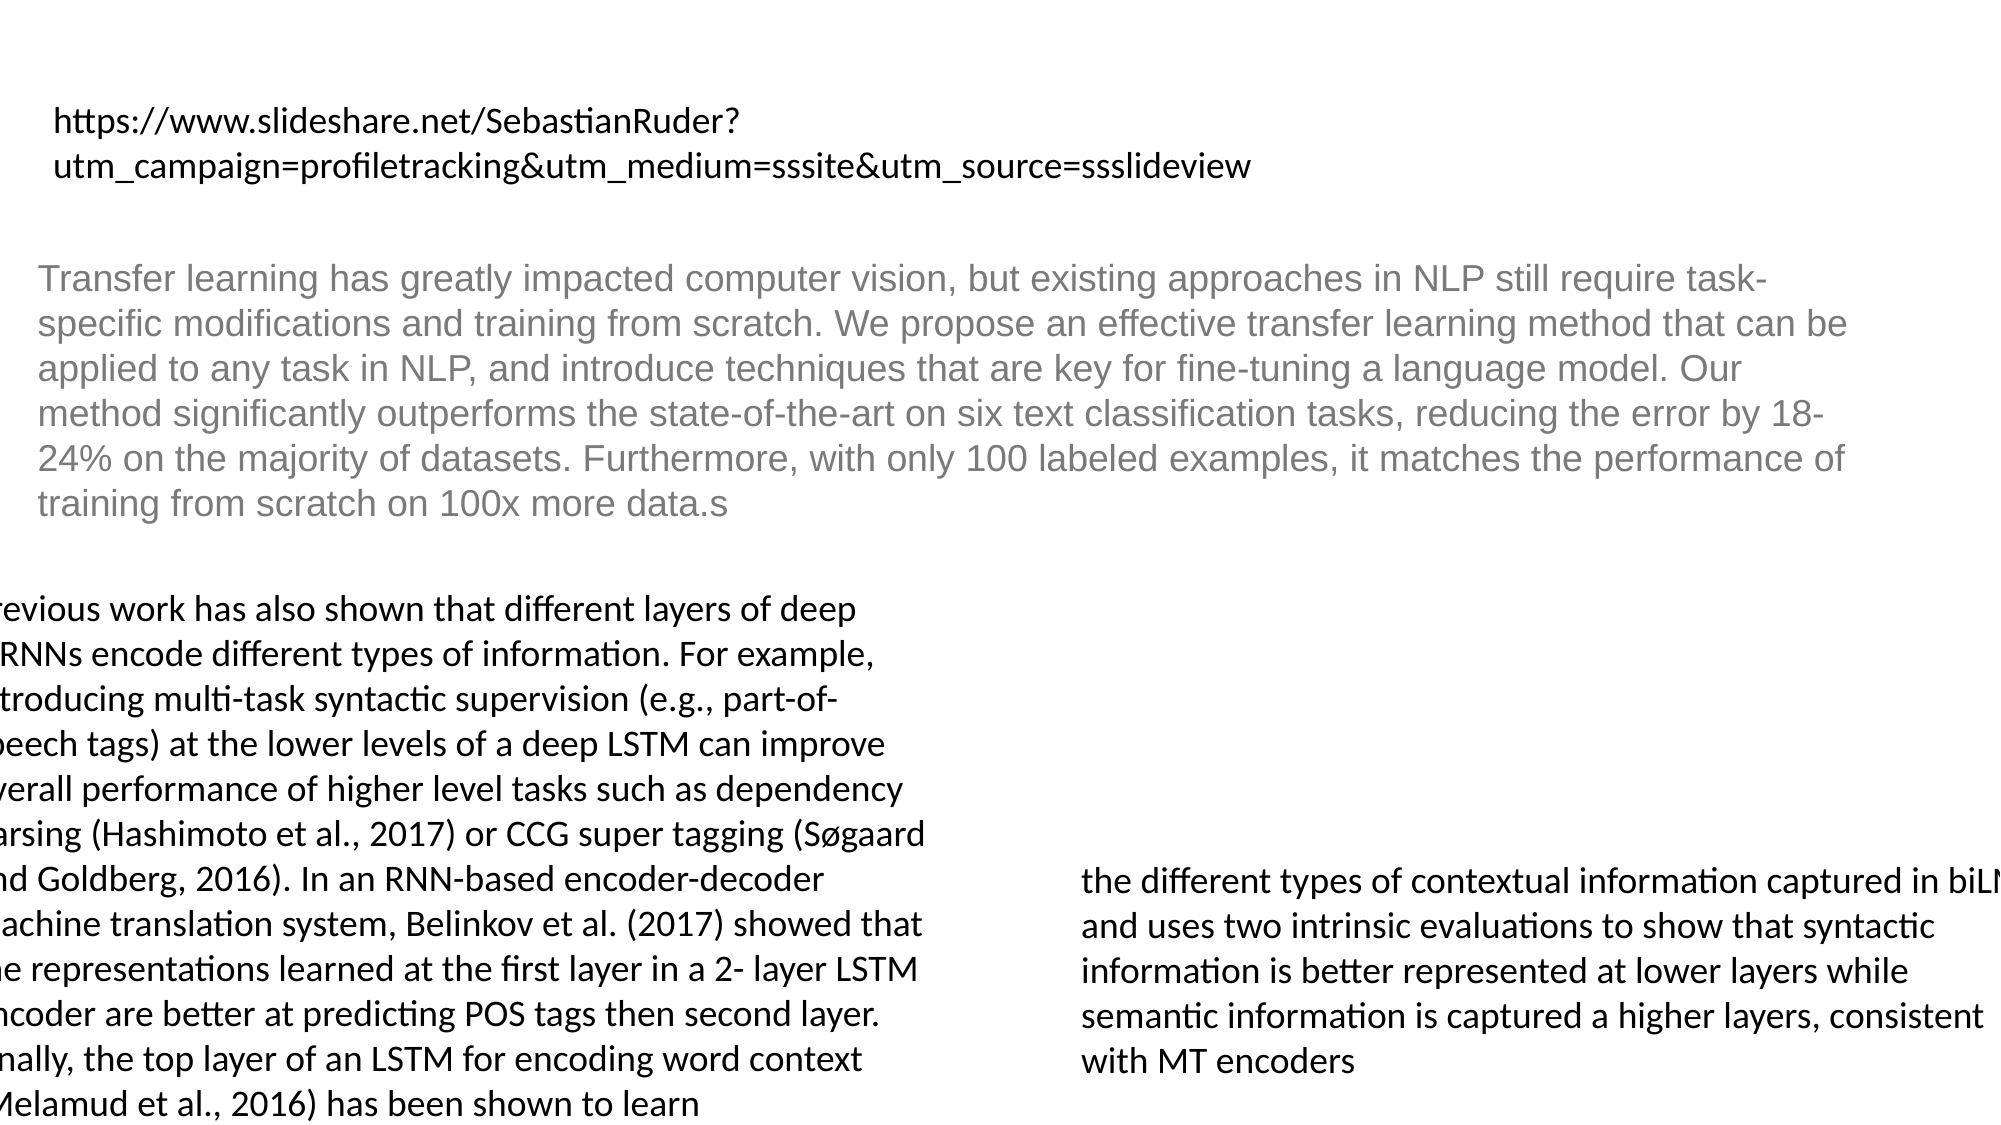

https://www.slideshare.net/SebastianRuder?utm_campaign=profiletracking&utm_medium=sssite&utm_source=ssslideview
Transfer learning has greatly impacted computer vision, but existing approaches in NLP still require task-specific modifications and training from scratch. We propose an effective transfer learning method that can be applied to any task in NLP, and introduce techniques that are key for fine-tuning a language model. Our method significantly outperforms the state-of-the-art on six text classification tasks, reducing the error by 18-24% on the majority of datasets. Furthermore, with only 100 labeled examples, it matches the performance of training from scratch on 100x more data.s
Previous work has also shown that different layers of deep biRNNs encode different types of information. For example, introducing multi-task syntactic supervision (e.g., part-of-speech tags) at the lower levels of a deep LSTM can improve overall performance of higher level tasks such as dependency parsing (Hashimoto et al., 2017) or CCG super tagging (Søgaard and Goldberg, 2016). In an RNN-based encoder-decoder machine translation system, Belinkov et al. (2017) showed that the representations learned at the first layer in a 2- layer LSTM encoder are better at predicting POS tags then second layer. Finally, the top layer of an LSTM for encoding word context (Melamud et al., 2016) has been shown to learn representations of word sense. We show that similar signals are also induced by the modified language model objective of our ELMo representations, and it can be very beneficial to learn models for downstream tasks that mix these different types of semi-supervision
the different types of contextual information captured in biLMs and uses two intrinsic evaluations to show that syntactic information is better represented at lower layers while semantic information is captured a higher layers, consistent with MT encoders